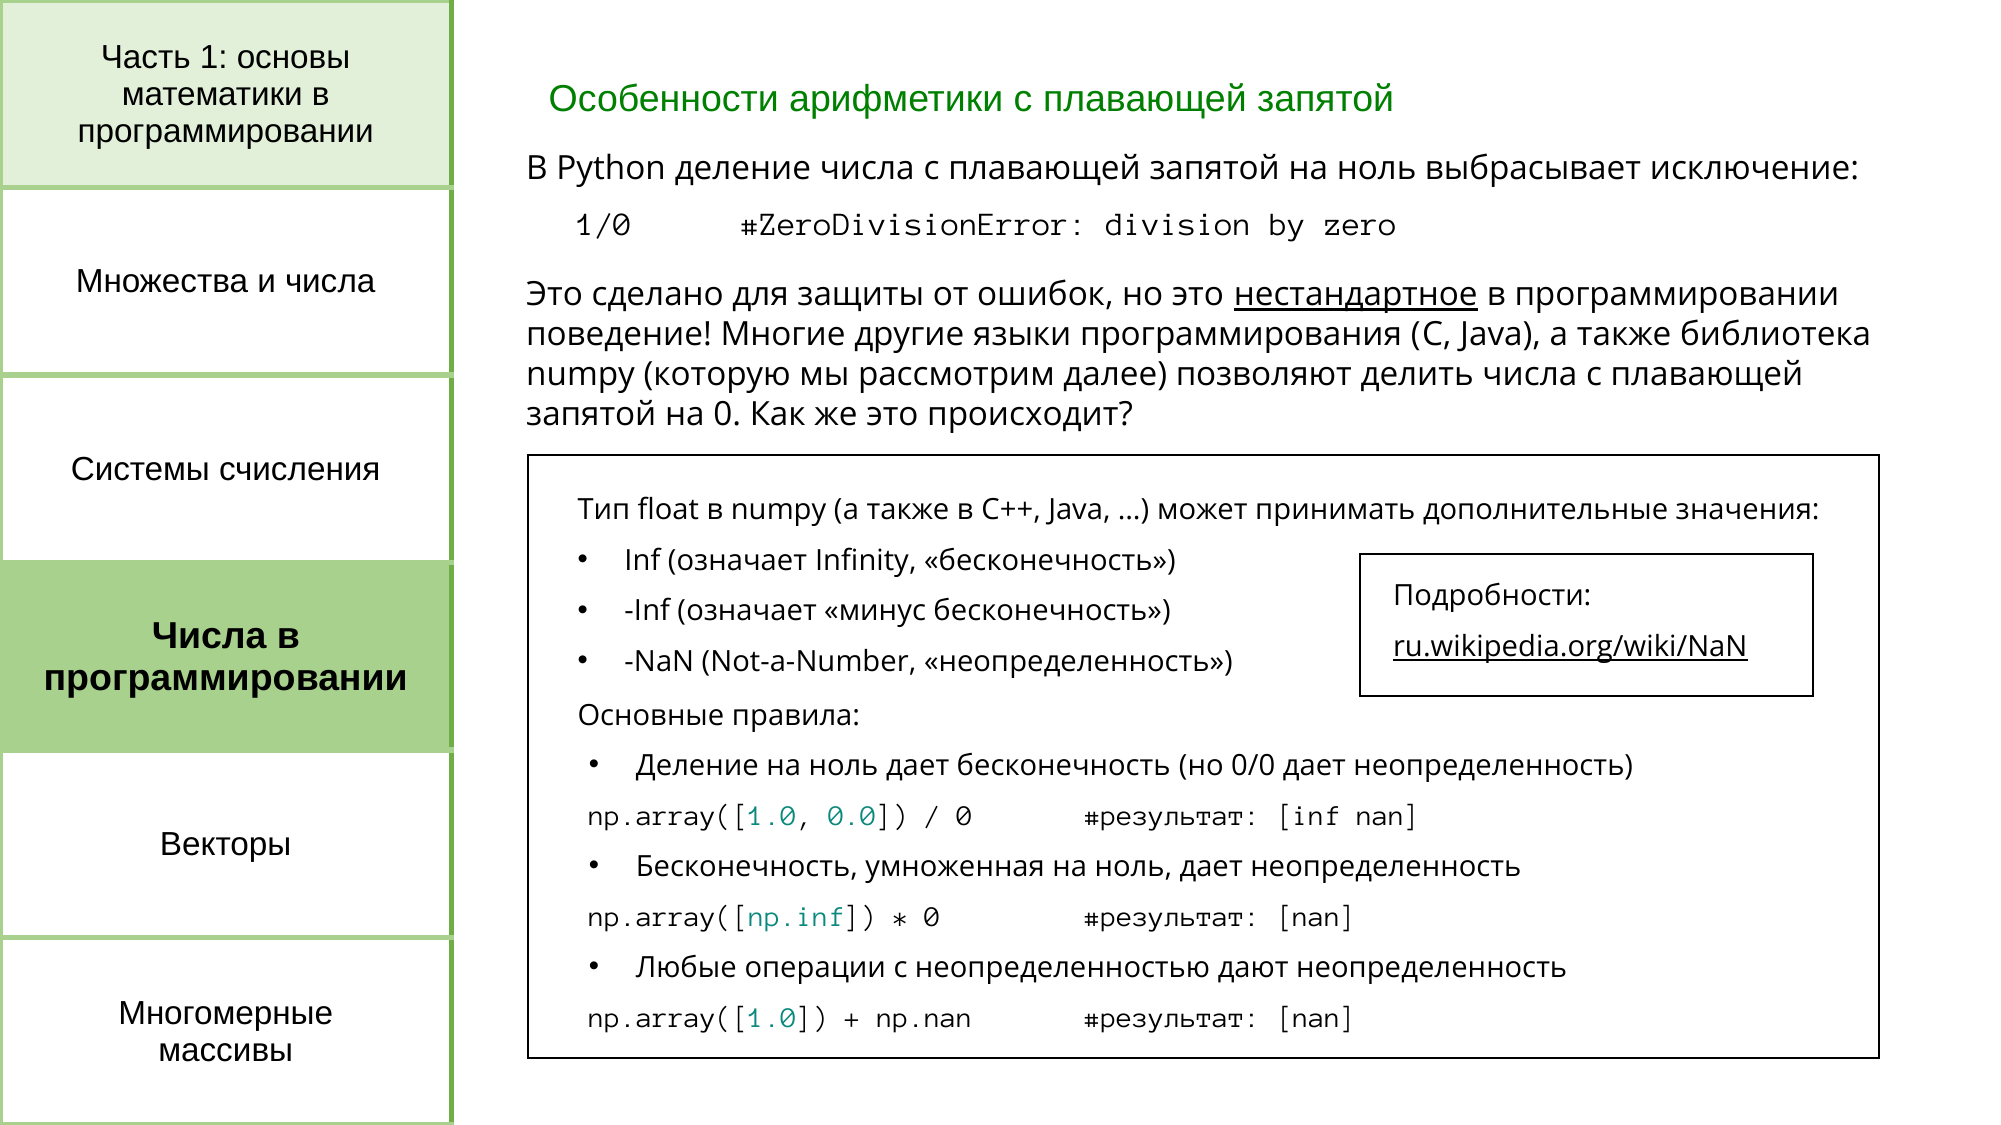

| Часть 1: основы математики в программировании |
| --- |
| Множества и числа |
| Системы счисления |
| Числа в программировании |
| Векторы |
| Многомерные массивы |
Особенности арифметики с плавающей запятой
В Python деление числа с плавающей запятой на ноль выбрасывает исключение:
1/0      #ZeroDivisionError: division by zero
Это сделано для защиты от ошибок, но это нестандартное в программировании
поведение! Многие другие языки программирования (C, Java), а также библиотека
numpy (которую мы рассмотрим далее) позволяют делить числа с плавающей
запятой на 0. Как же это происходит?

Тип float в numpy (а также в C++, Java, …) может принимать дополнительные значения:
Inf (означает Infinity, «бесконечность»)

Подробности:
-Inf (означает «минус бесконечность»)
ru.wikipedia.org/wiki/NaN
-NaN (Not-a-Number, «неопределенность»)
Основные правила:
Деление на ноль дает бесконечность (но 0/0 дает неопределенность)
np.array([1.0, 0.0]) / 0       #результат: [inf nan]
Бесконечность, умноженная на ноль, дает неопределенность
np.array([np.inf]) * 0         #результат: [nan]
Любые операции с неопределенностью дают неопределенность
np.array([1.0]) + np.nan       #результат: [nan]